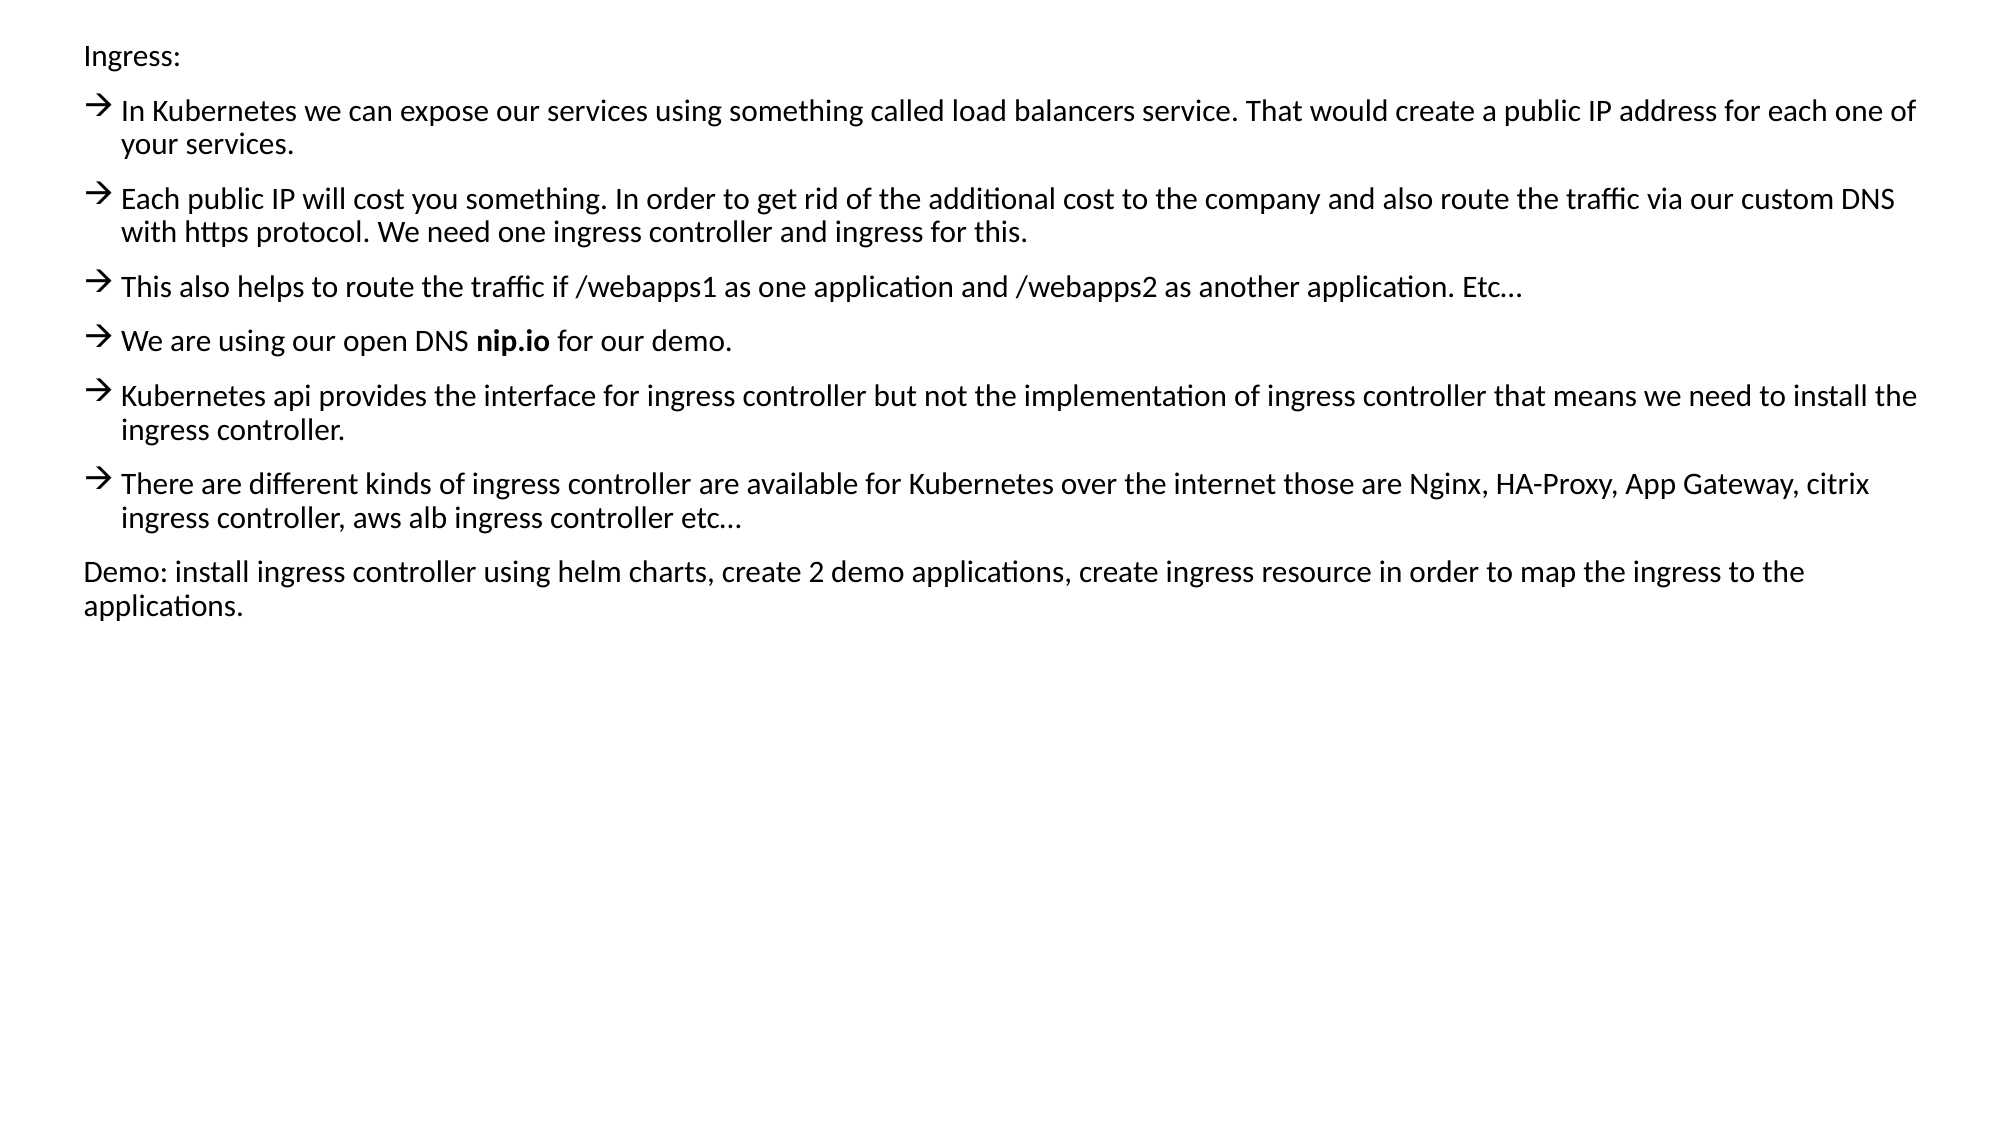

Ingress:
In Kubernetes we can expose our services using something called load balancers service. That would create a public IP address for each one of your services.
Each public IP will cost you something. In order to get rid of the additional cost to the company and also route the traffic via our custom DNS with https protocol. We need one ingress controller and ingress for this.
This also helps to route the traffic if /webapps1 as one application and /webapps2 as another application. Etc…
We are using our open DNS nip.io for our demo.
Kubernetes api provides the interface for ingress controller but not the implementation of ingress controller that means we need to install the ingress controller.
There are different kinds of ingress controller are available for Kubernetes over the internet those are Nginx, HA-Proxy, App Gateway, citrix ingress controller, aws alb ingress controller etc…
Demo: install ingress controller using helm charts, create 2 demo applications, create ingress resource in order to map the ingress to the applications.